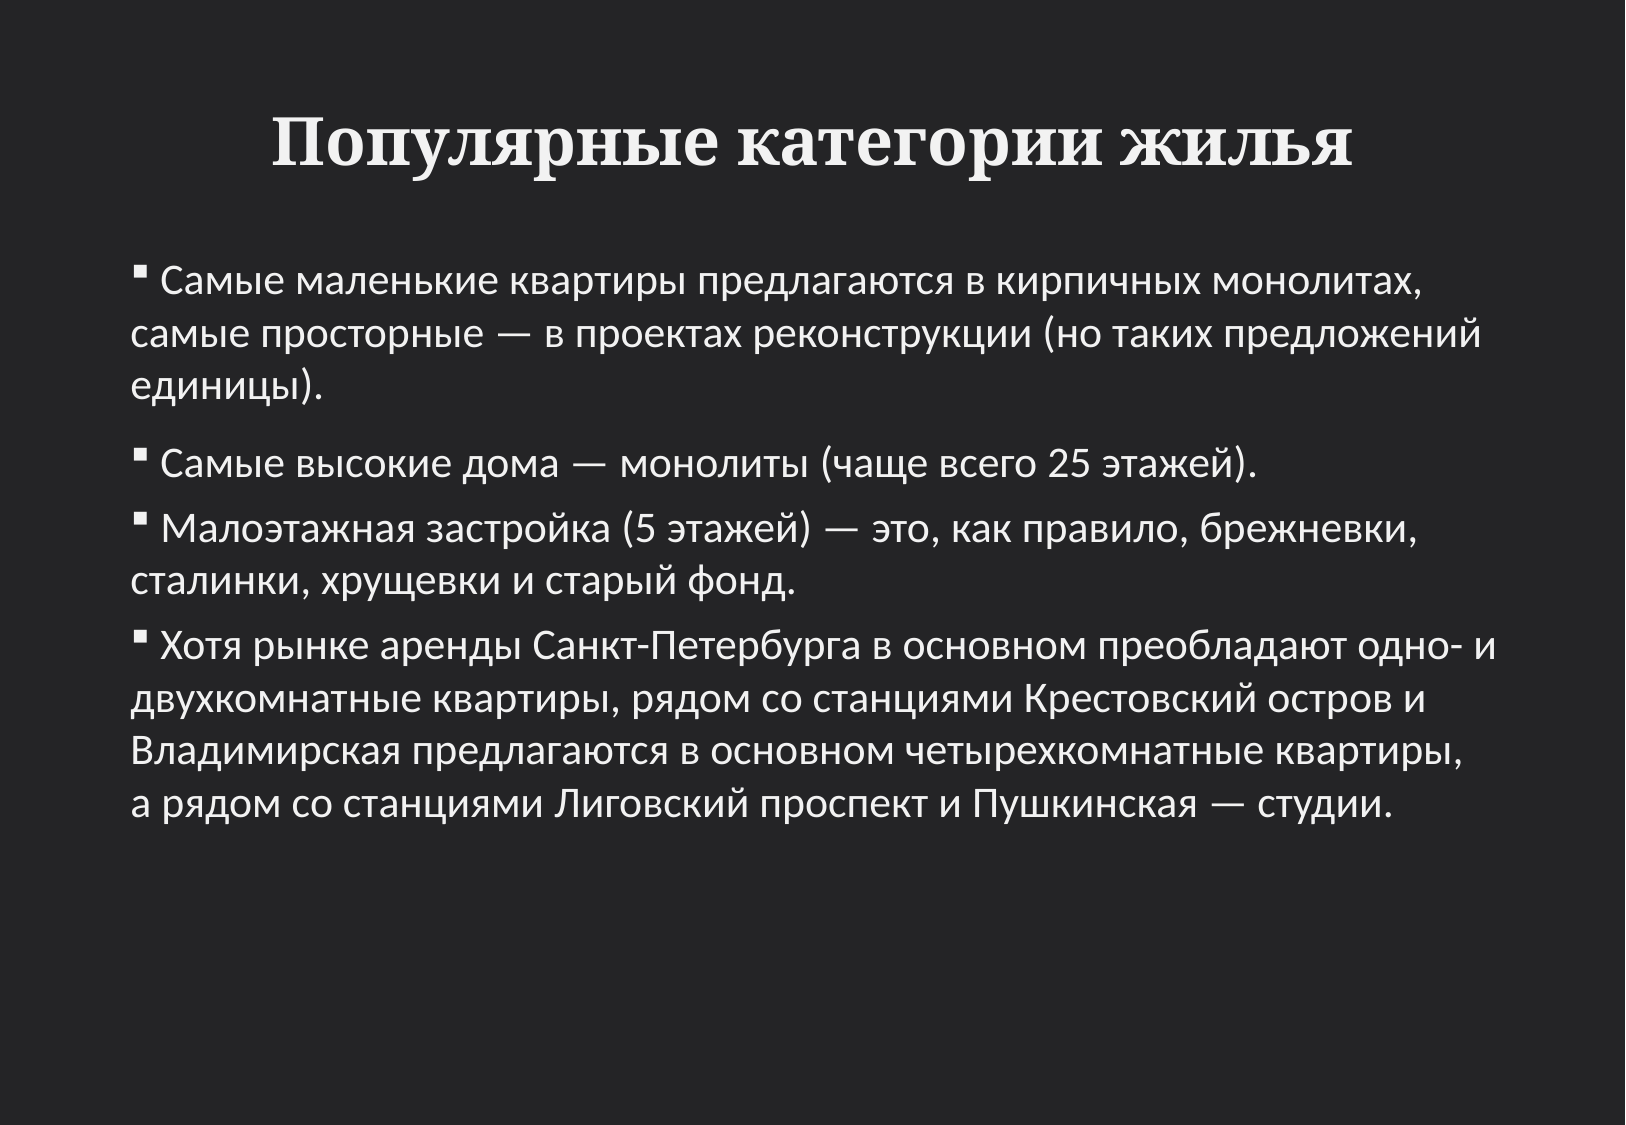

# Популярные категории жилья
 Самые маленькие квартиры предлагаются в кирпичных монолитах, самые просторные — в проектах реконструкции (но таких предложений единицы).
 Самые высокие дома — монолиты (чаще всего 25 этажей).
 Малоэтажная застройка (5 этажей) — это, как правило, брежневки, сталинки, хрущевки и старый фонд.
 Хотя рынке аренды Санкт-Петербурга в основном преобладают одно- и двухкомнатные квартиры, рядом со станциями Крестовский остров и Владимирская предлагаются в основном четырехкомнатные квартиры,    а рядом со станциями Лиговский проспект и Пушкинская — студии.